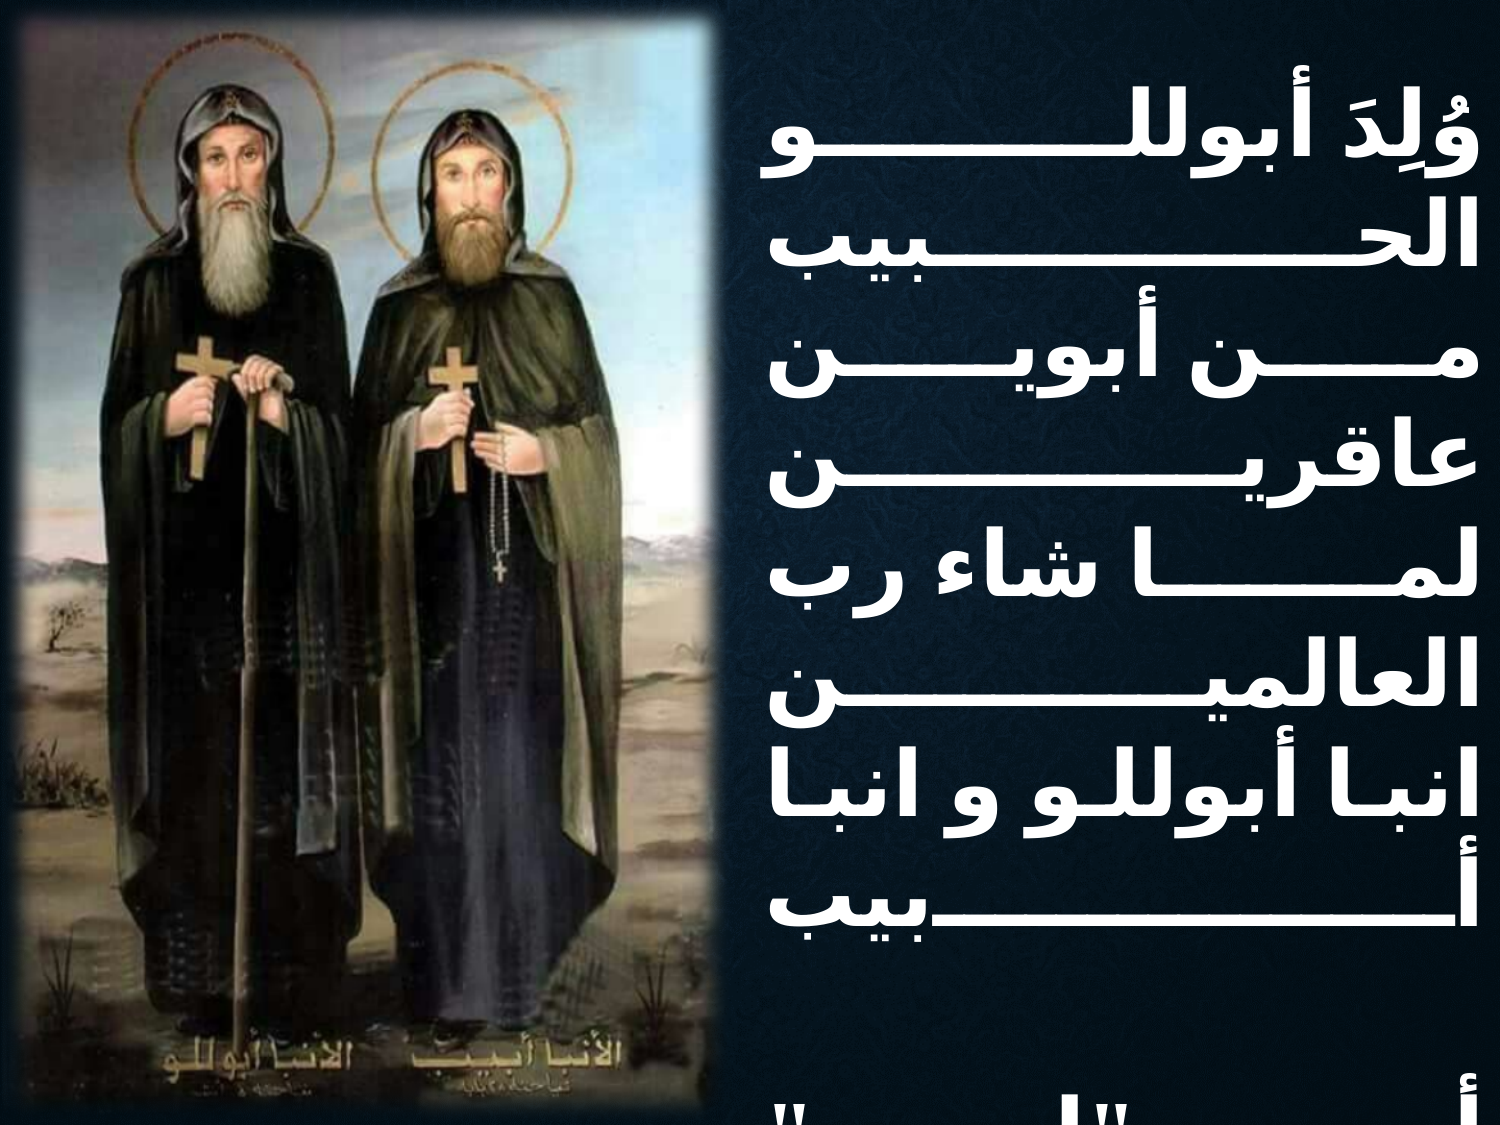

وُلِدَ أبوللو الحبيب
من أبوين عاقرين
لما شاء رب العالمين
انبا أبوللو و انبا أبيب
أبصرت "إيسى" أمه
رؤيا دلت على ميلاده
أخبرت "أمونى" أبوه
انبا أبوللو و انبا أبيب